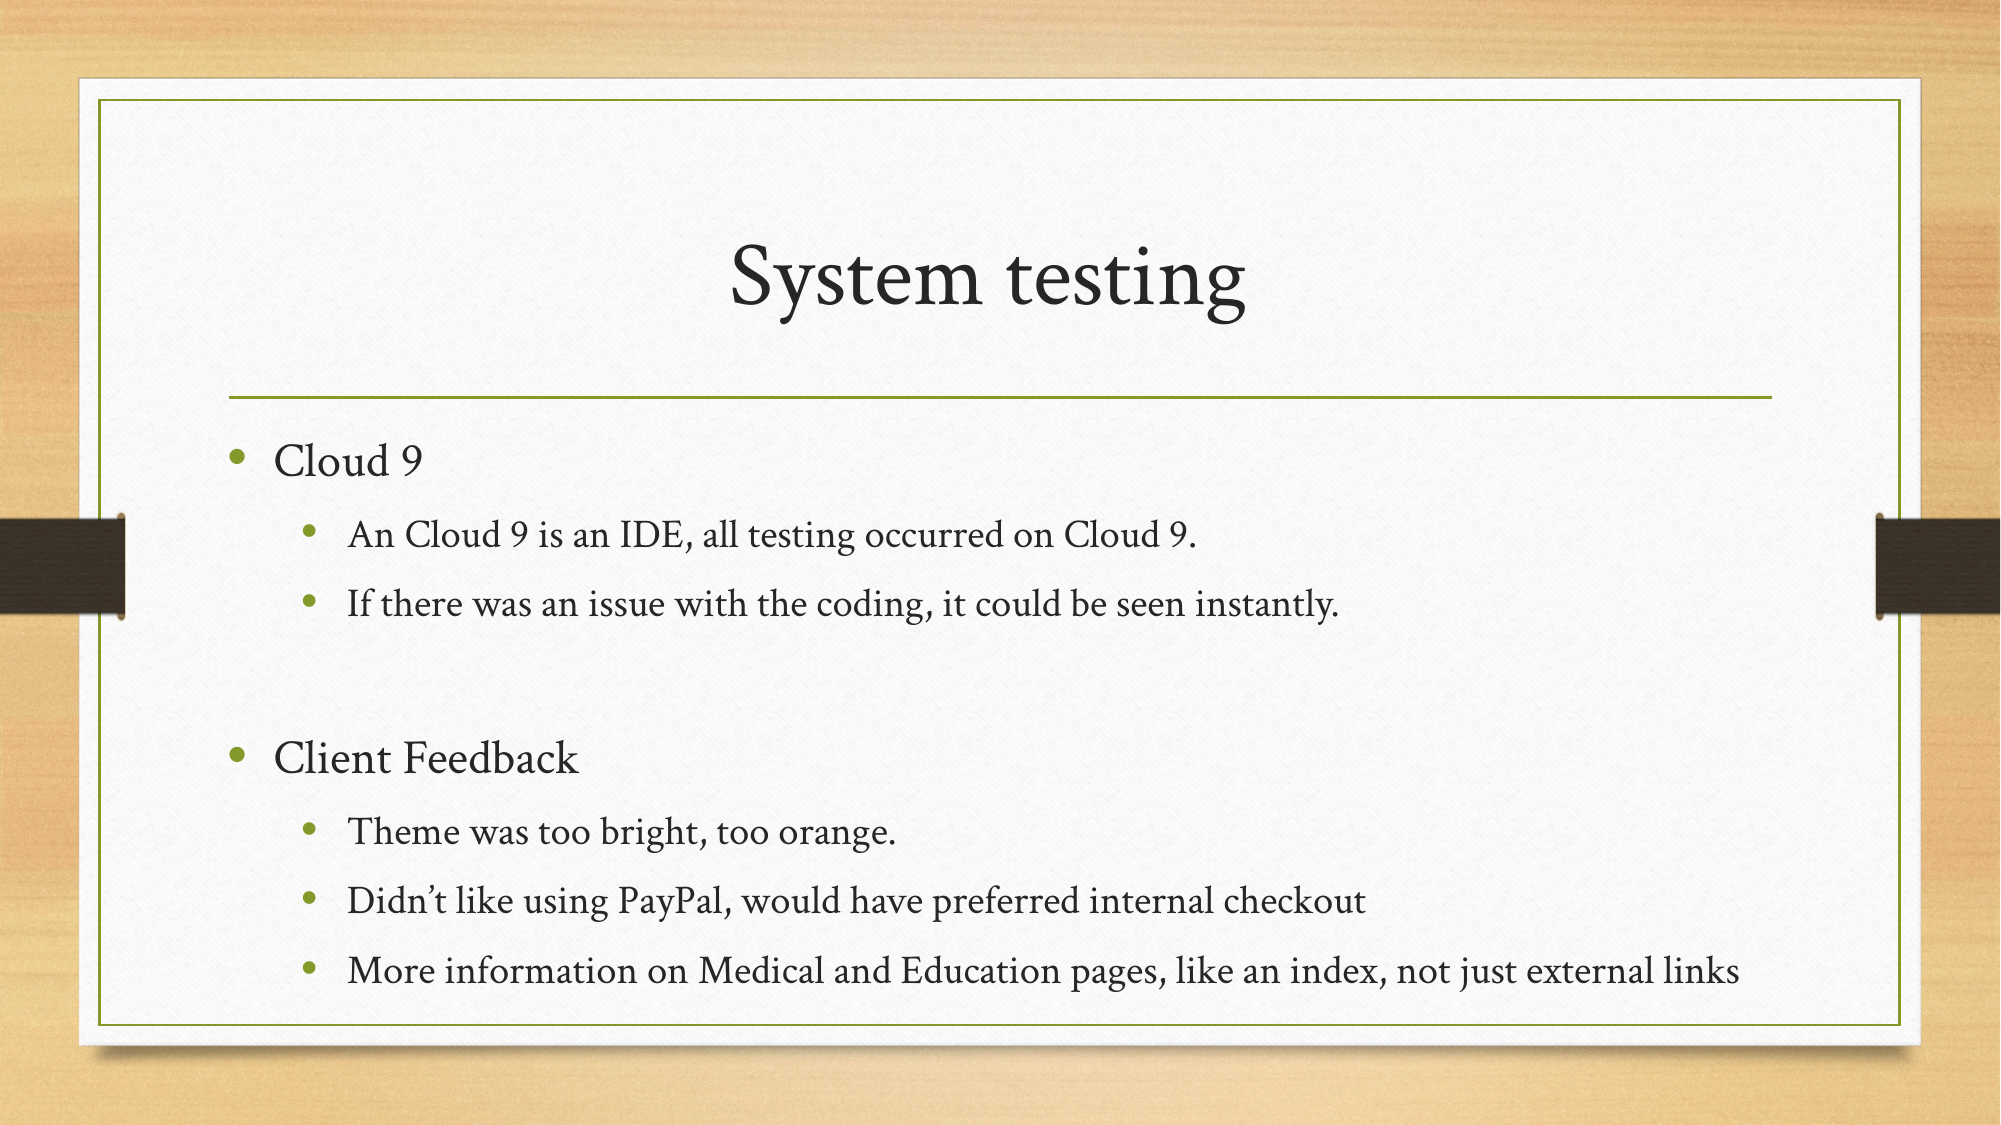

# System testing
Cloud 9
An Cloud 9 is an IDE, all testing occurred on Cloud 9.
If there was an issue with the coding, it could be seen instantly.

Client Feedback
Theme was too bright, too orange.
Didn’t like using PayPal, would have preferred internal checkout
More information on Medical and Education pages, like an index, not just external links